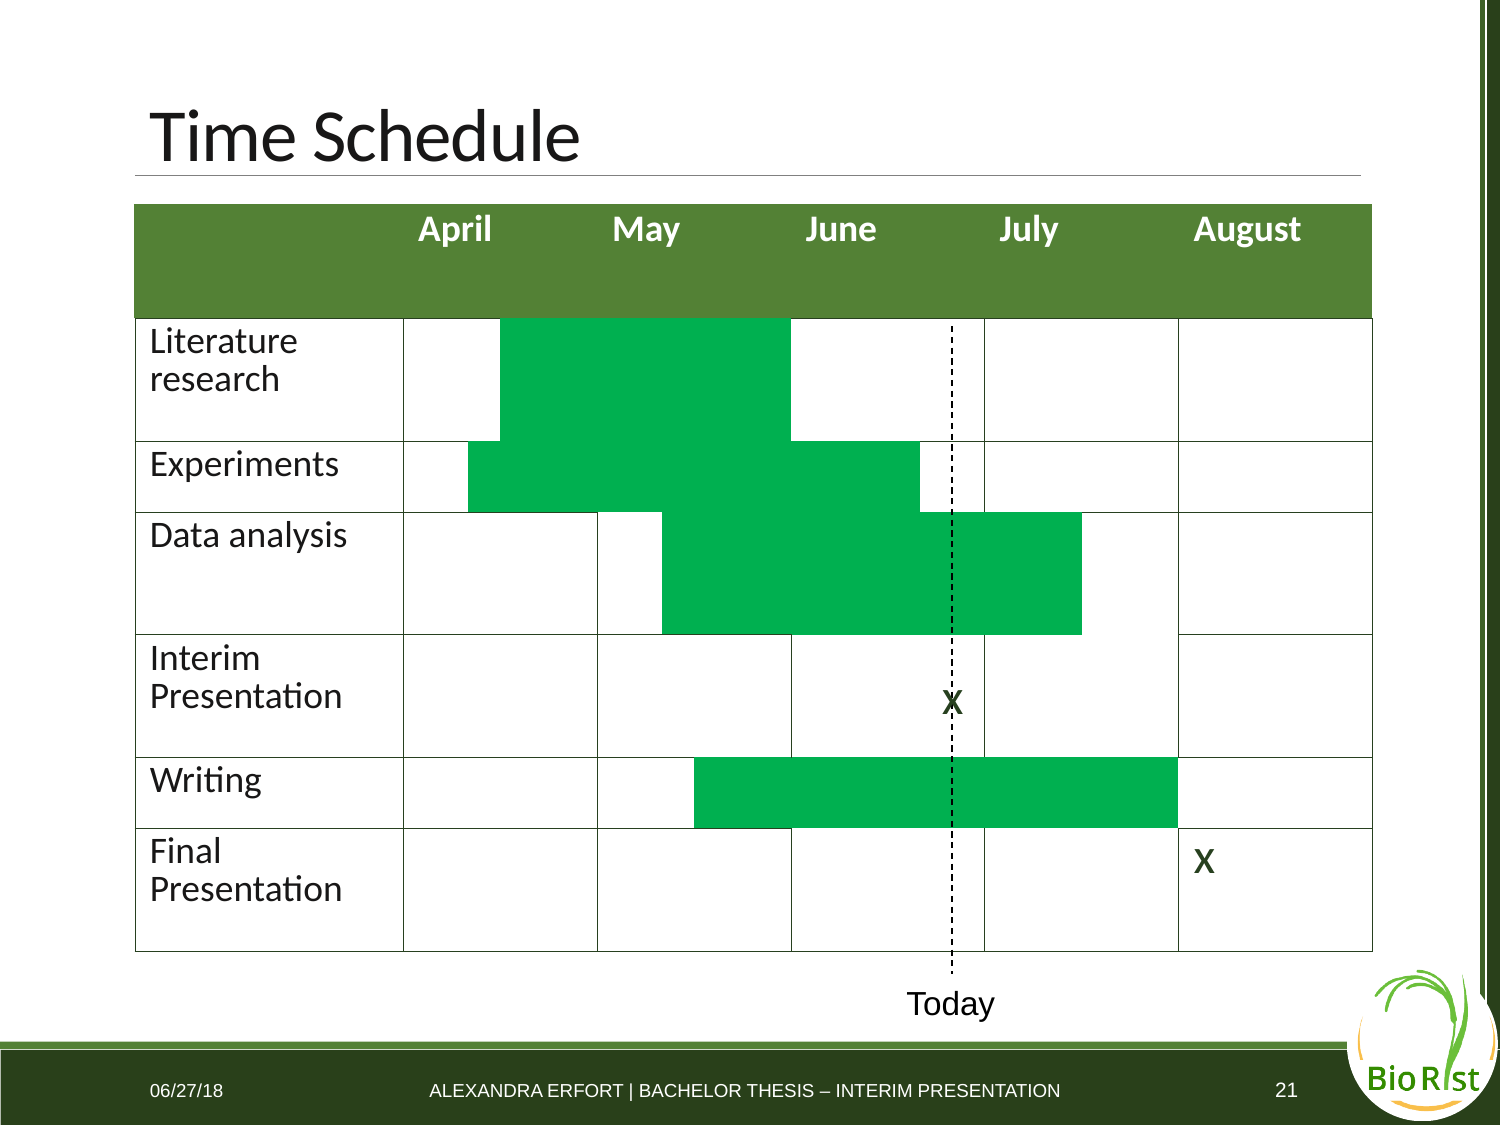

# Time Schedule
|  | April |  |  |  | May |  |  | June |  |  |  | July |  | August |
| --- | --- | --- | --- | --- | --- | --- | --- | --- | --- | --- | --- | --- | --- | --- |
| Literature research |  |  |  |  |  |  |  |  |  |  |  |  |  |  |
| Experiments |  |  |  |  |  |  |  |  |  |  |  |  |  |  |
| Data analysis |  |  |  |  |  |  |  |  |  |  |  |  |  |  |
| Interim Presentation |  |  |  |  |  |  |  |  |  |  |  |  |  |  |
| Writing |  |  |  |  |  |  |  |  |  |  |  |  |  |  |
| Final Presentation |  |  |  |  |  |  |  |  |  |  |  |  |  | x |
x
Today

21